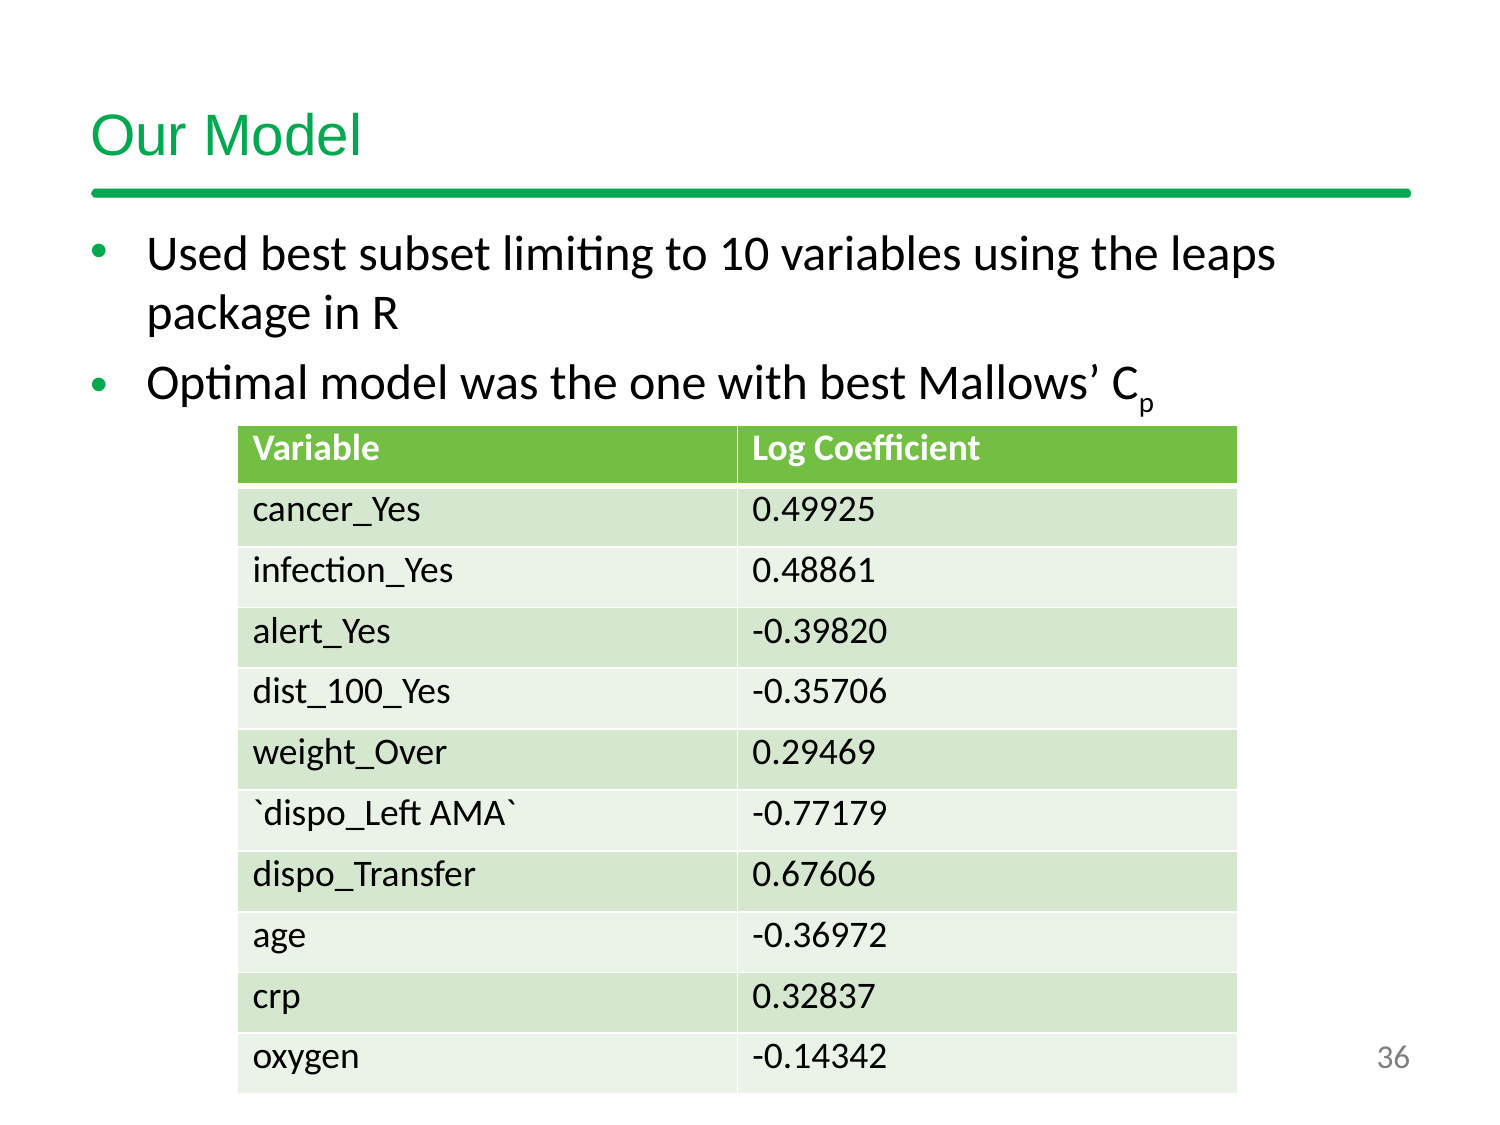

# Our Model
Used best subset limiting to 10 variables using the leaps package in R
Optimal model was the one with best Mallows’ Cp

| Variable | Log Coefficient |
| --- | --- |
| cancer\_Yes | 0.49925 |
| infection\_Yes | 0.48861 |
| alert\_Yes | -0.39820 |
| dist\_100\_Yes | -0.35706 |
| weight\_Over | 0.29469 |
| `dispo\_Left AMA` | -0.77179 |
| dispo\_Transfer | 0.67606 |
| age | -0.36972 |
| crp | 0.32837 |
| oxygen | -0.14342 |